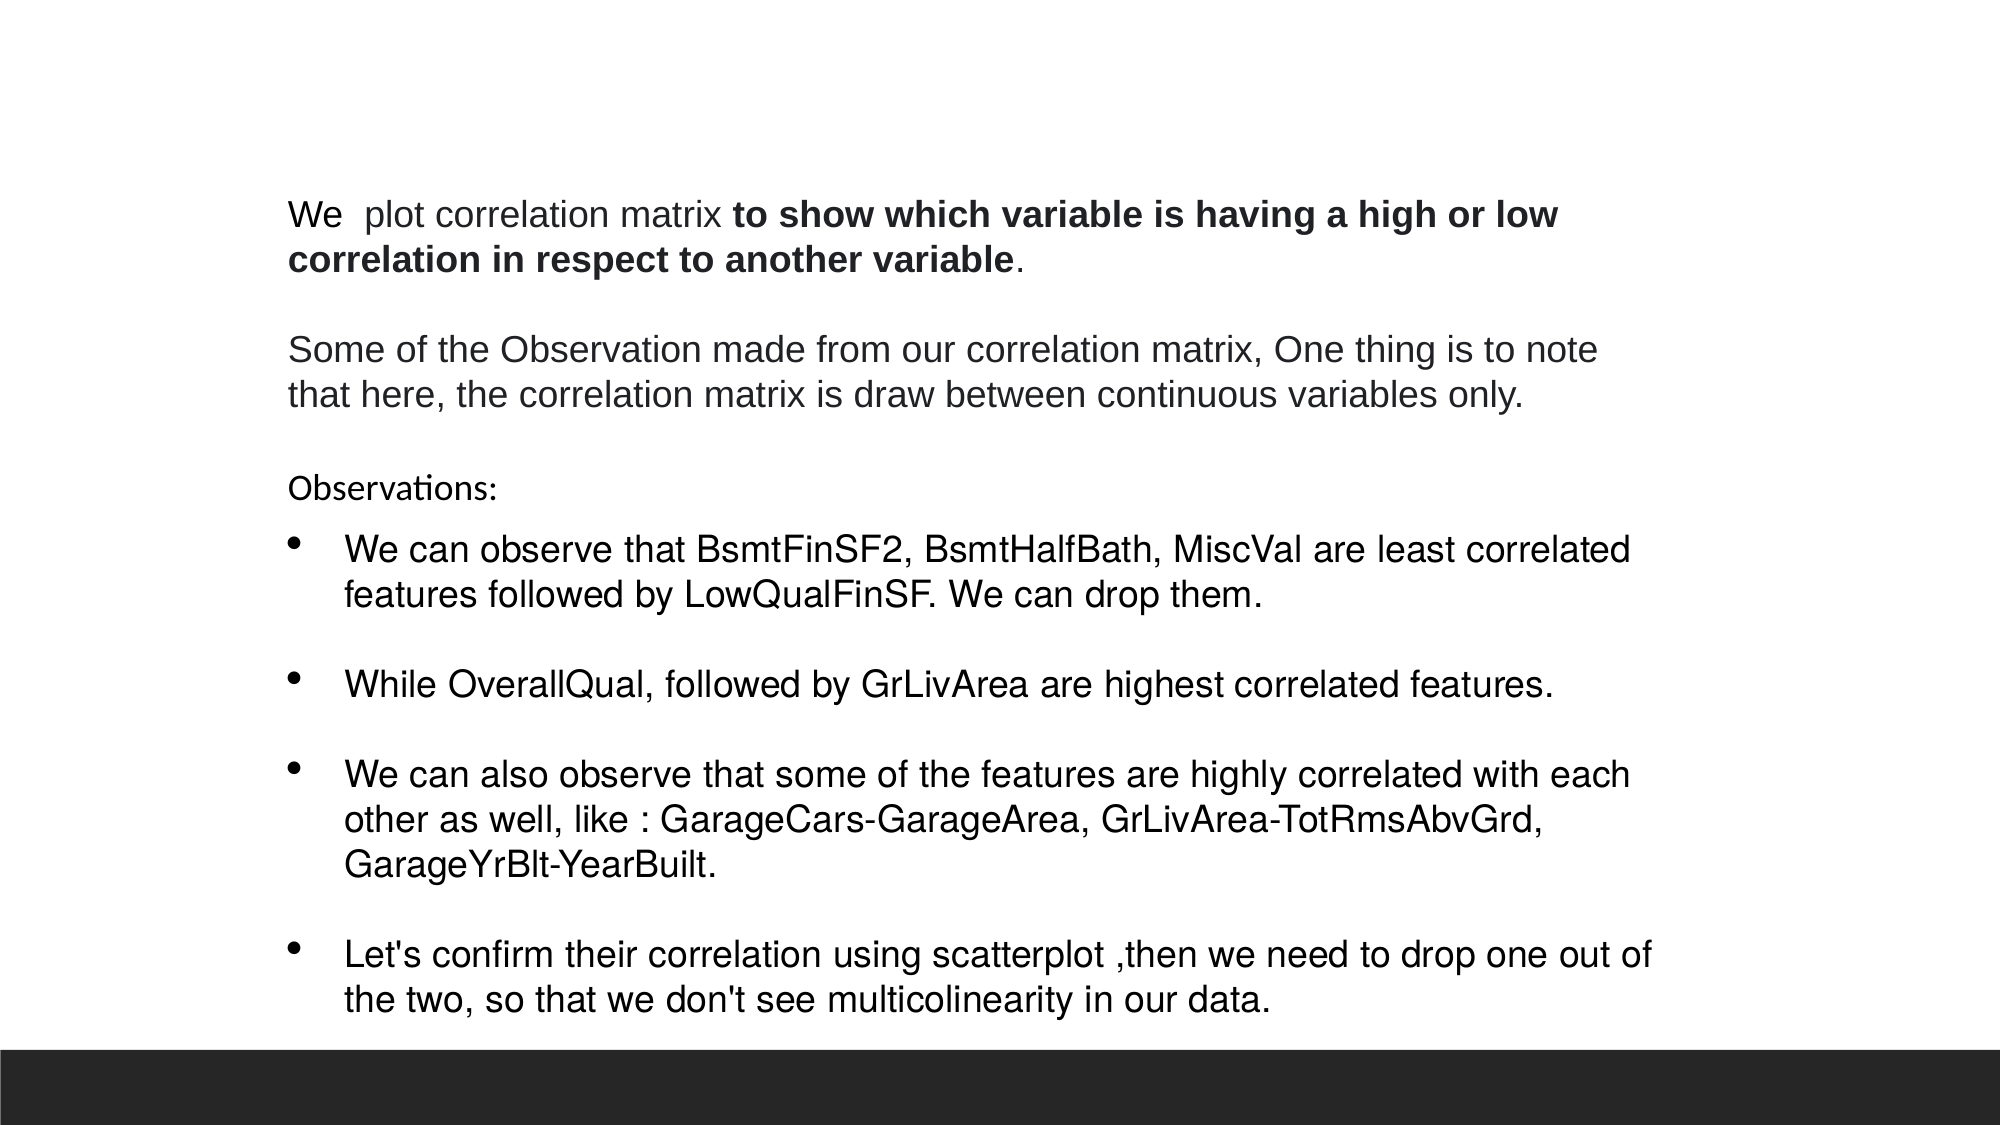

We  plot correlation matrix to show which variable is having a high or low correlation in respect to another variable.

Some of the Observation made from our correlation matrix, One thing is to note that here, the correlation matrix is draw between continuous variables only.

Observations:
We can observe that BsmtFinSF2, BsmtHalfBath, MiscVal are least correlated features followed by LowQualFinSF. We can drop them.

While OverallQual, followed by GrLivArea are highest correlated features.

We can also observe that some of the features are highly correlated with each other as well, like : GarageCars-GarageArea, GrLivArea-TotRmsAbvGrd, GarageYrBlt-YearBuilt.

Let's confirm their correlation using scatterplot ,then we need to drop one out of the two, so that we don't see multicolinearity in our data.